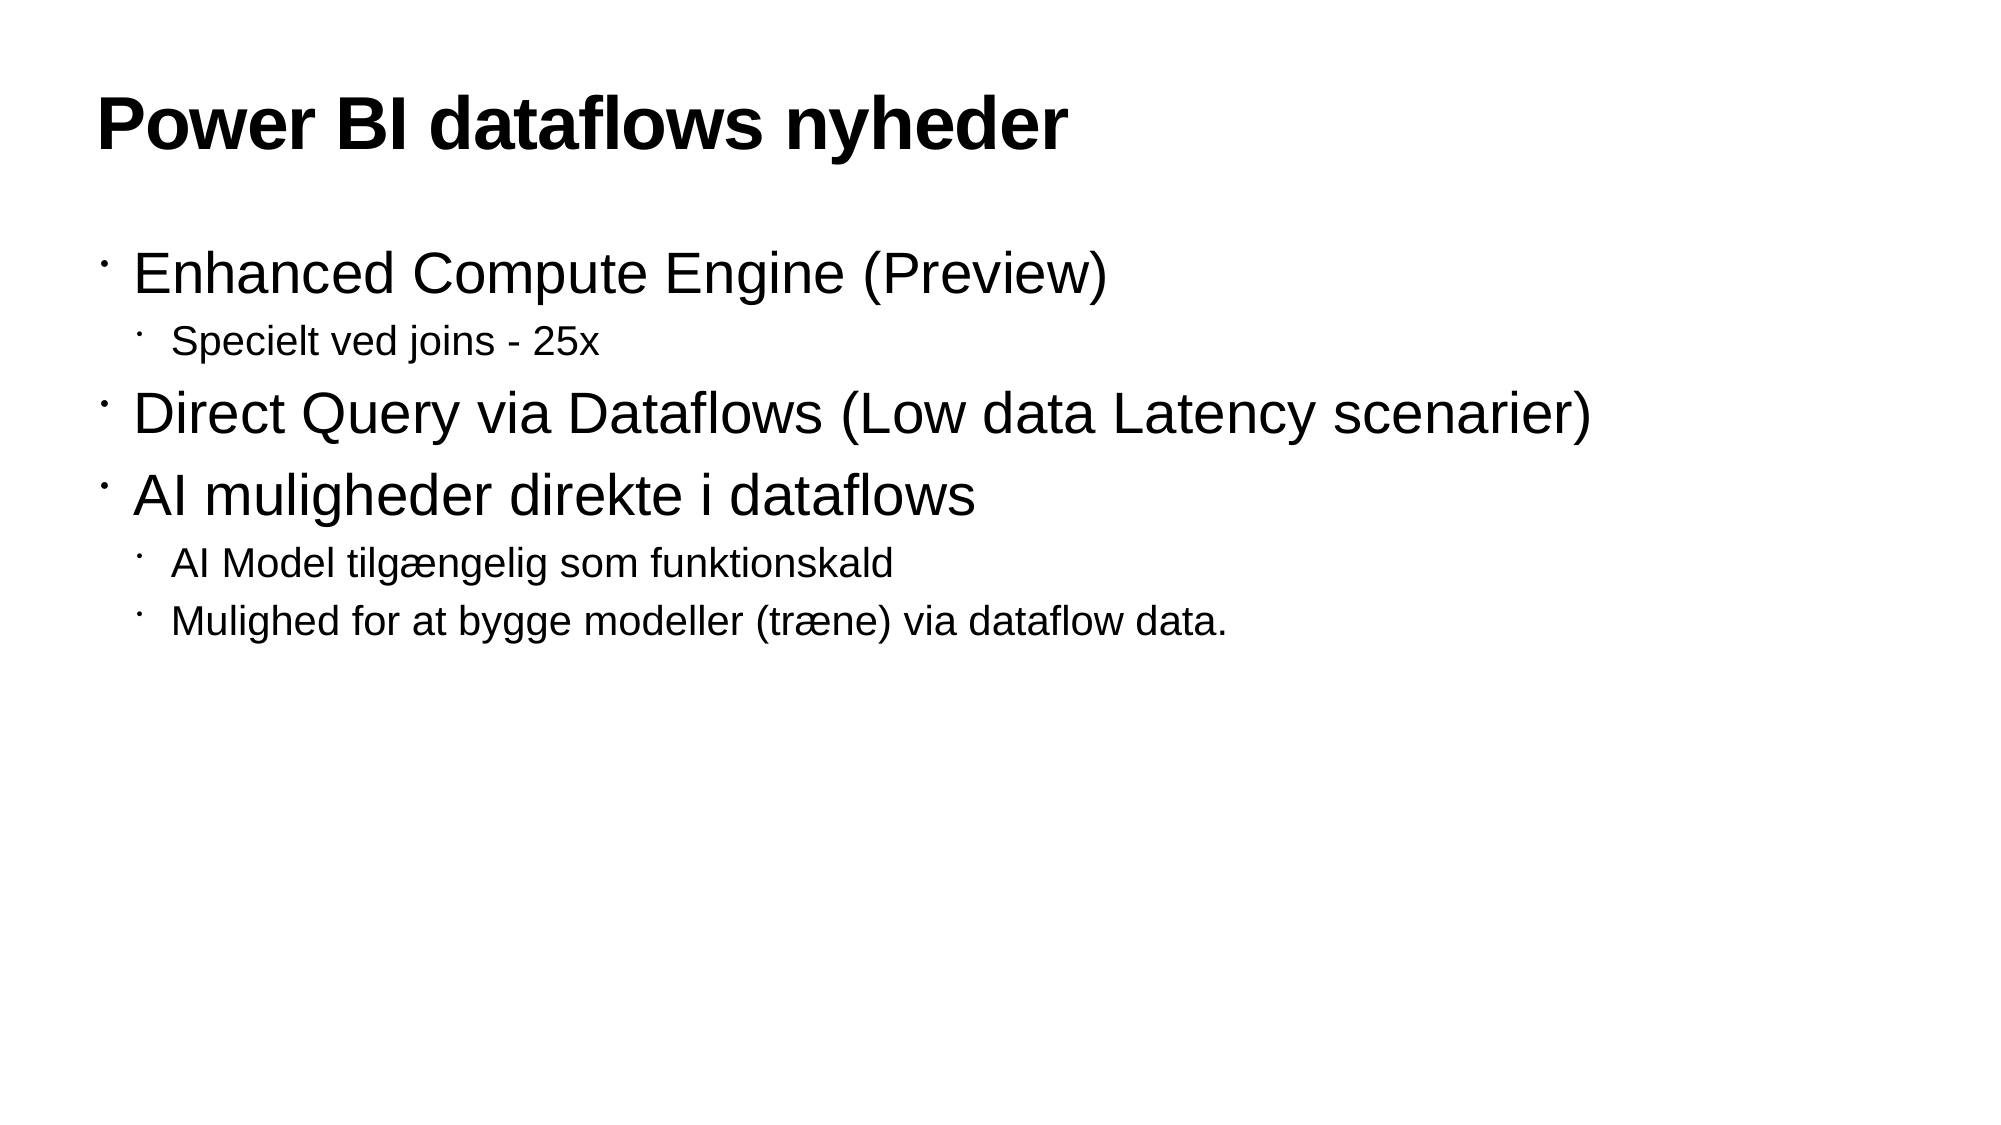

# Power BI dataflows nyheder
Enhanced Compute Engine (Preview)
Specielt ved joins - 25x
Direct Query via Dataflows (Low data Latency scenarier)
AI muligheder direkte i dataflows
AI Model tilgængelig som funktionskald
Mulighed for at bygge modeller (træne) via dataflow data.